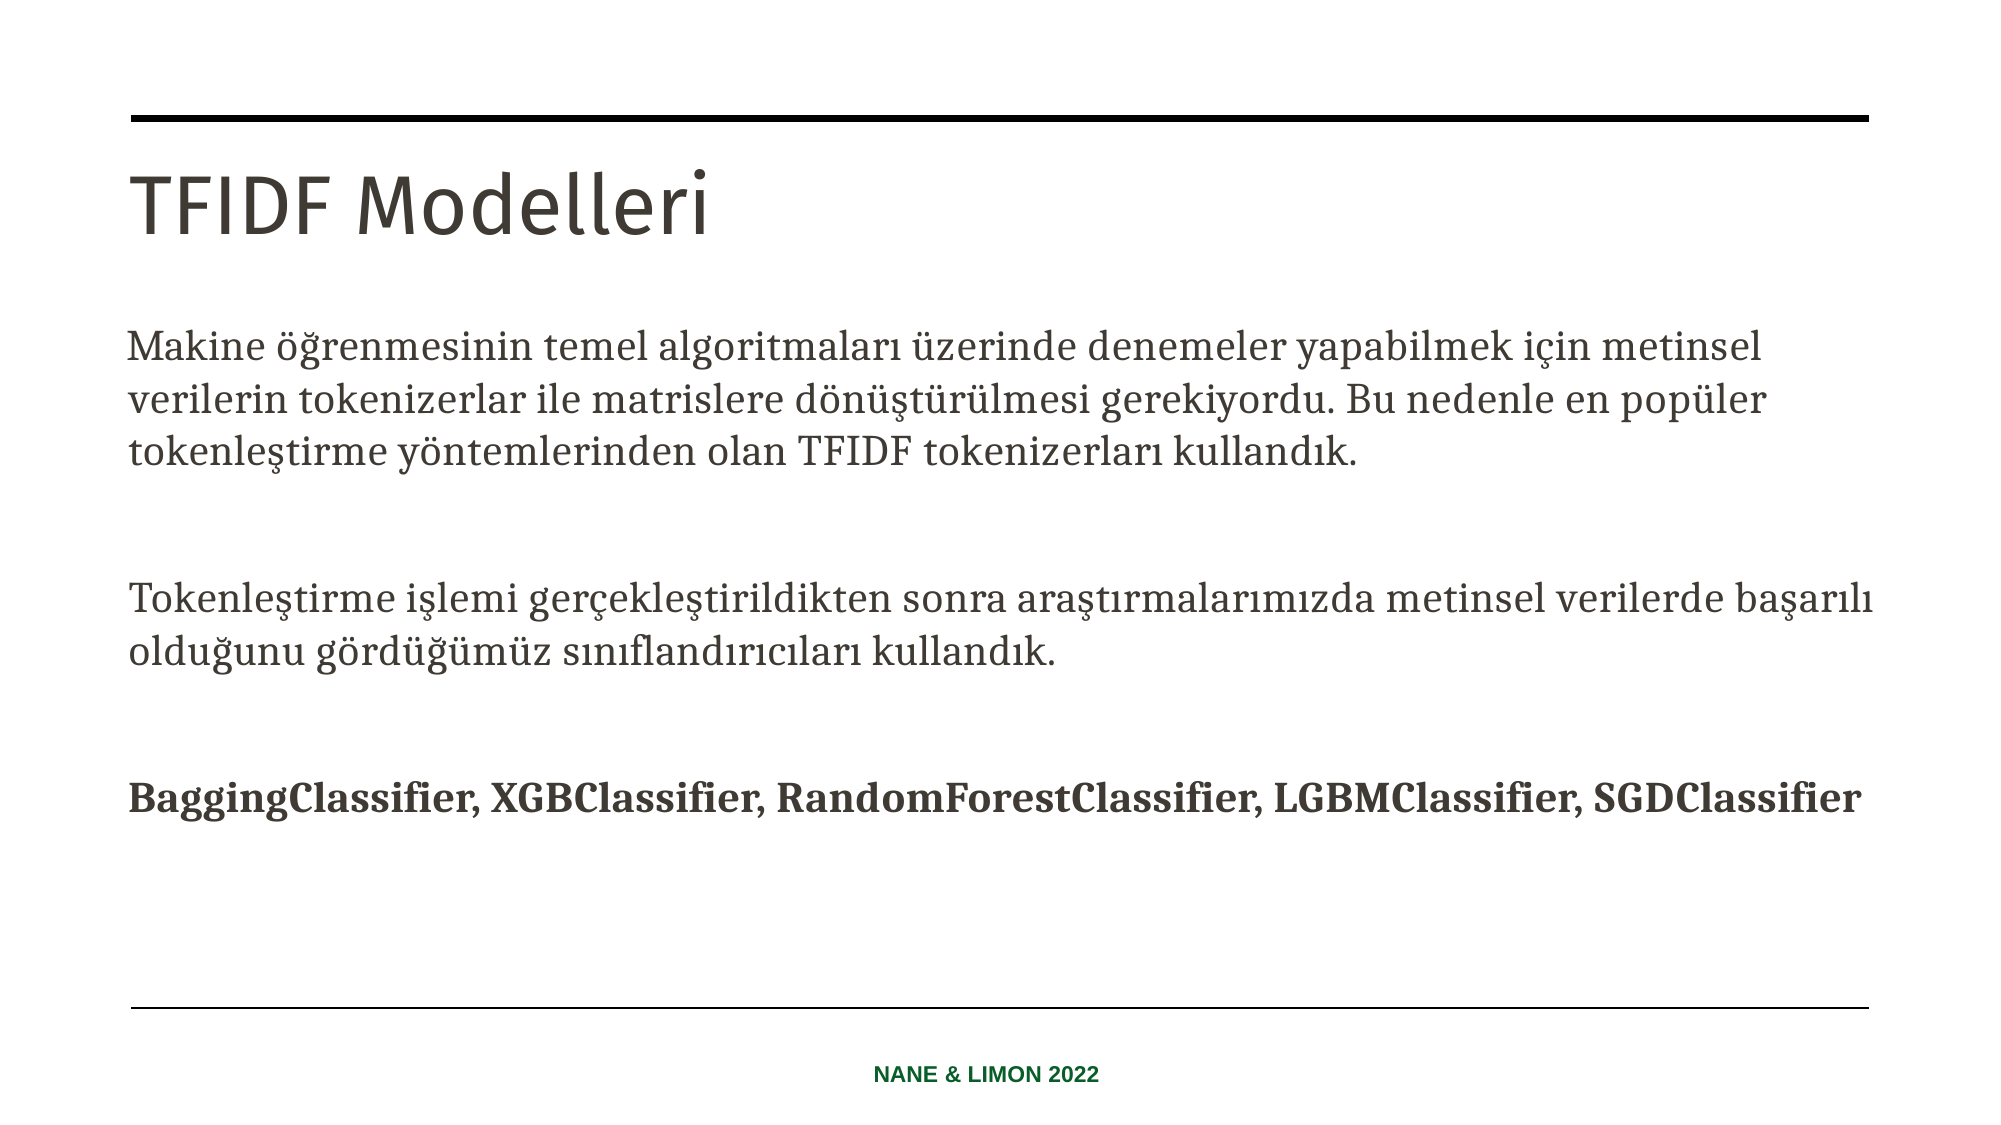

# TFIDF Modelleri
Makine öğrenmesinin temel algoritmaları üzerinde denemeler yapabilmek için metinsel verilerin tokenizerlar ile matrislere dönüştürülmesi gerekiyordu. Bu nedenle en popüler tokenleştirme yöntemlerinden olan TFIDF tokenizerları kullandık.

Tokenleştirme işlemi gerçekleştirildikten sonra araştırmalarımızda metinsel verilerde başarılı olduğunu gördüğümüz sınıflandırıcıları kullandık.

BaggingClassifier, XGBClassifier, RandomForestClassifier, LGBMClassifier, SGDClassifier

NANE & LIMON 2022